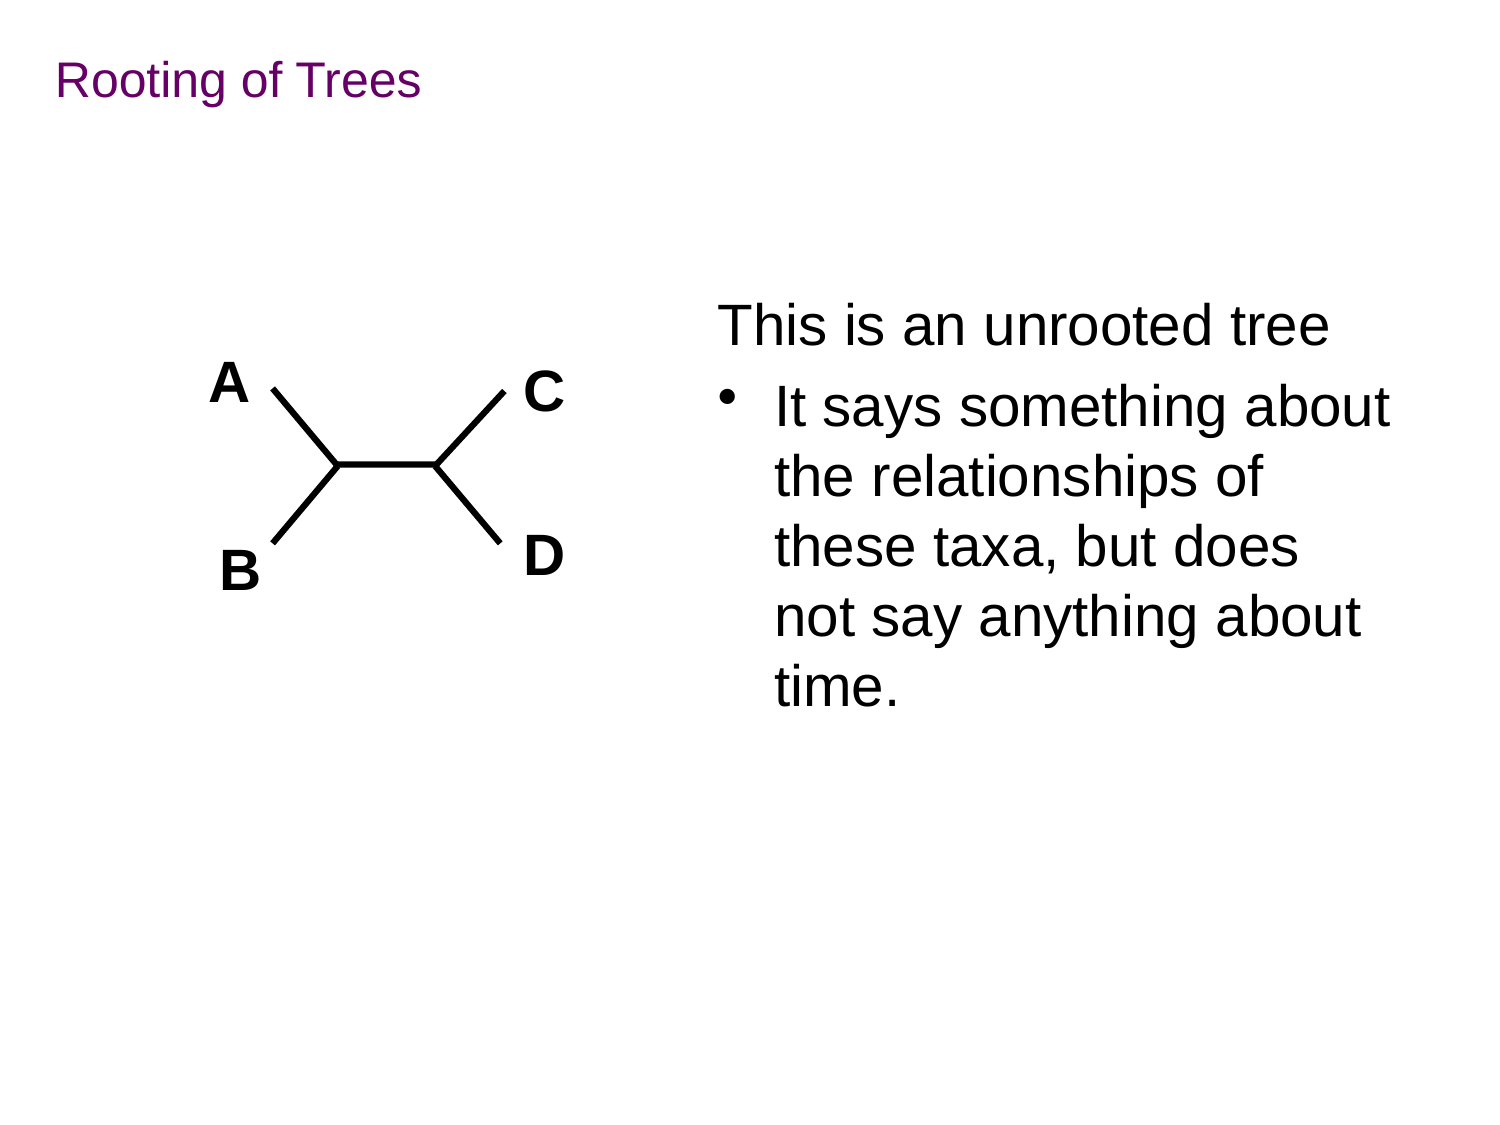

Rooting of Trees
This is an unrooted tree
It says something about the relationships of these taxa, but does not say anything about time.
A
C

D
B